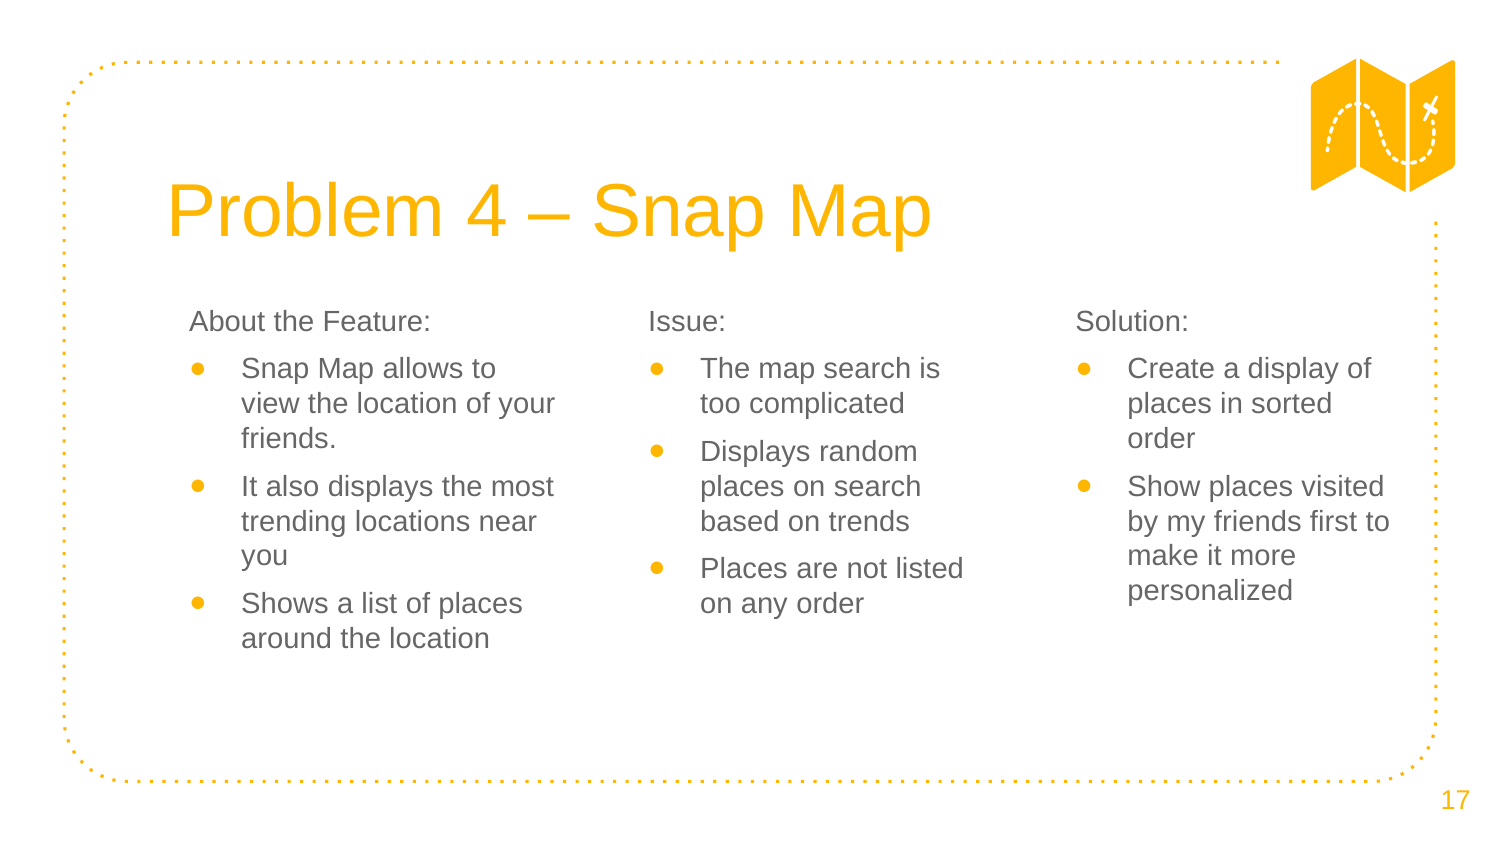

# Problem 4 – Snap Map
About the Feature:
Snap Map allows to view the location of your friends.
It also displays the most trending locations near you
Shows a list of places around the location

Issue:
The map search is too complicated
Displays random places on search based on trends
Places are not listed on any order
Solution:
Create a display of places in sorted order
Show places visited by my friends first to make it more personalized
17